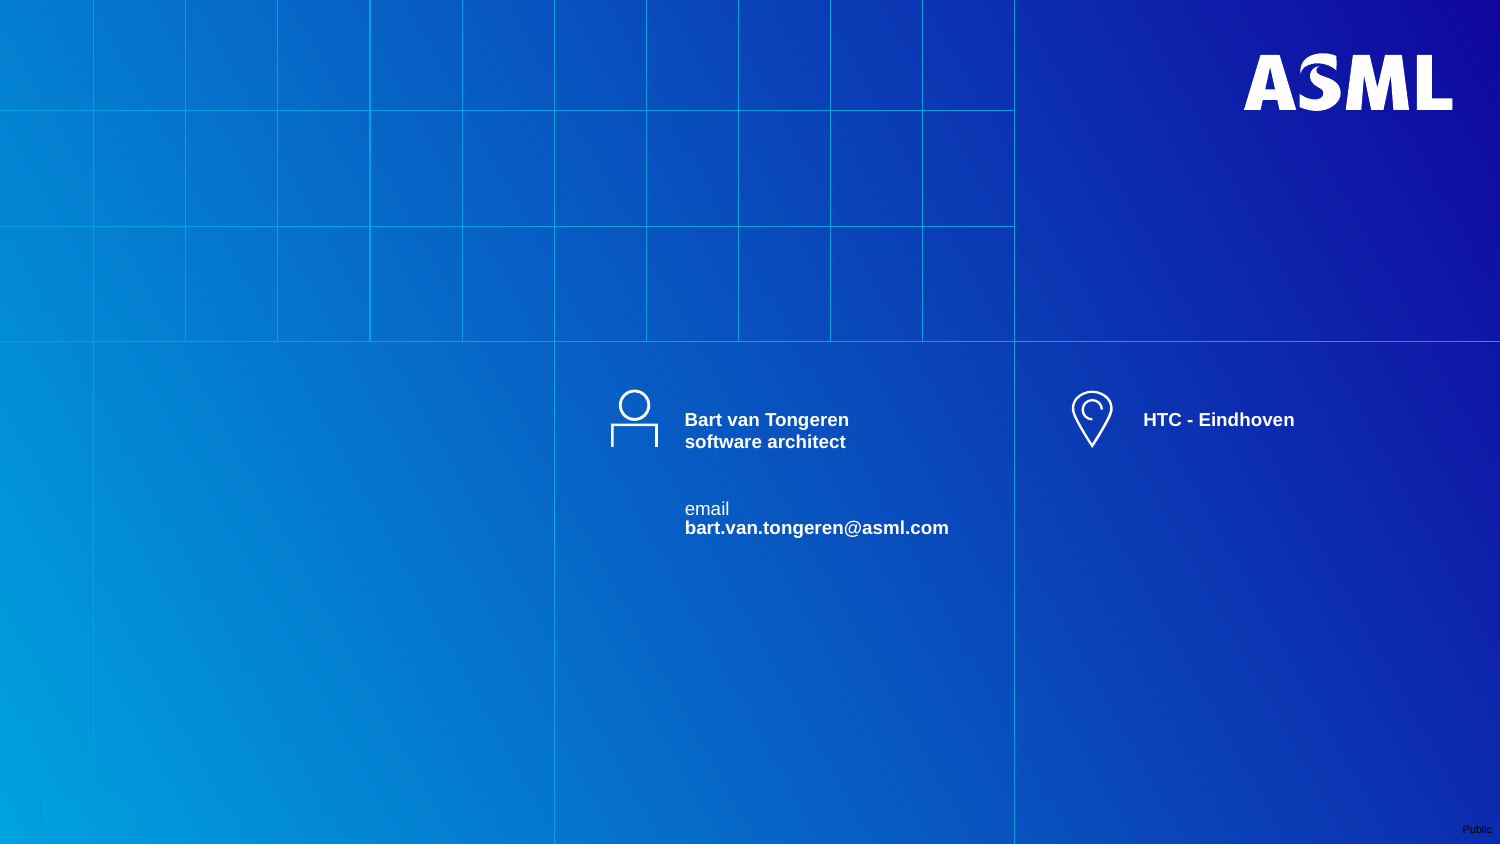

Bart van Tongeren
HTC - Eindhoven
software architect
email
bart.van.tongeren@asml.com
November 27, 2024
34